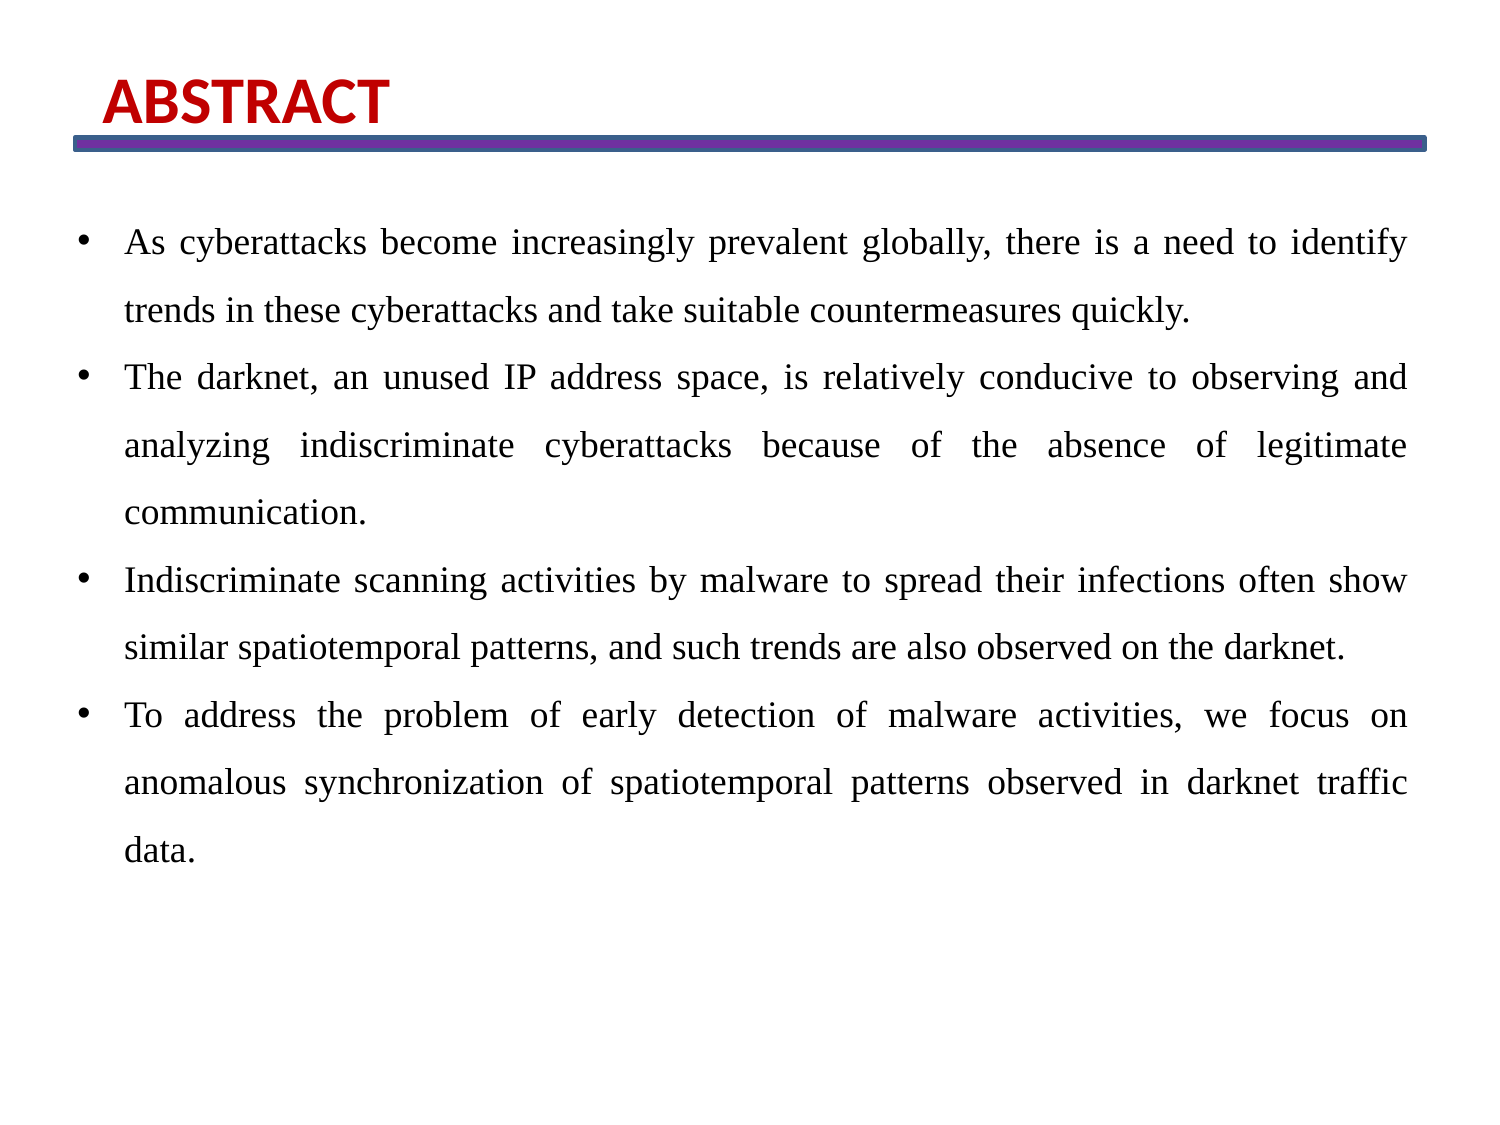

ABSTRACT

As cyberattacks become increasingly prevalent globally, there is a need to identify trends in these cyberattacks and take suitable countermeasures quickly.
The darknet, an unused IP address space, is relatively conducive to observing and analyzing indiscriminate cyberattacks because of the absence of legitimate communication.
Indiscriminate scanning activities by malware to spread their infections often show similar spatiotemporal patterns, and such trends are also observed on the darknet.
To address the problem of early detection of malware activities, we focus on anomalous synchronization of spatiotemporal patterns observed in darknet traffic data.